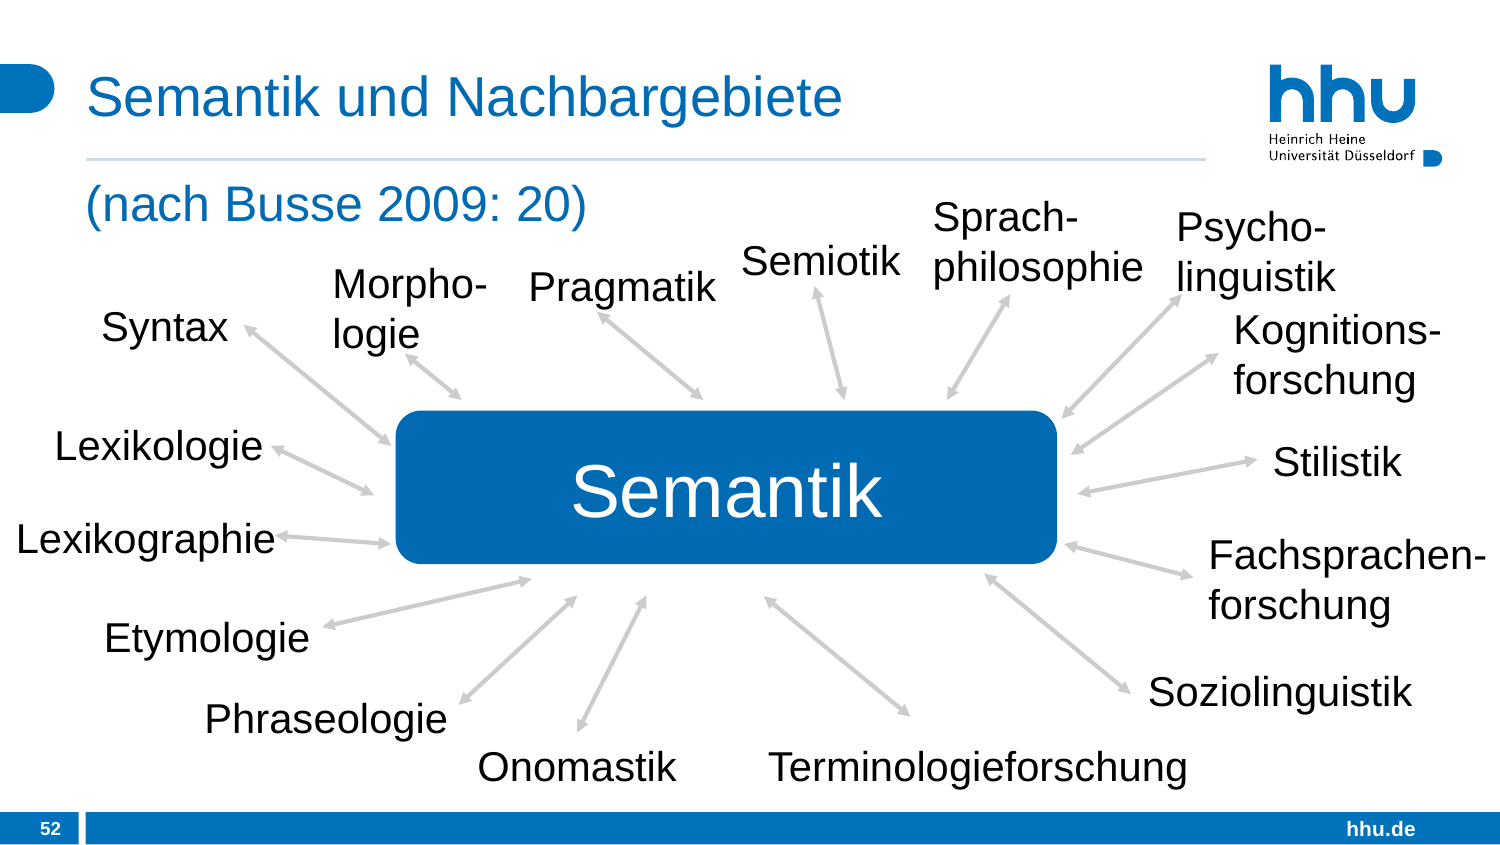

# Semantik und Nachbargebiete
(nach Busse 2009: 20)
Sprach-
philosophie
Psycho-
linguistik
Semiotik
Morpho-
logie
Pragmatik
Syntax
Kognitions-
forschung
Semantik
Lexikologie
Stilistik
Lexikographie
Fachsprachen-
forschung
Etymologie
Soziolinguistik
Phraseologie
Onomastik
Terminologieforschung
52